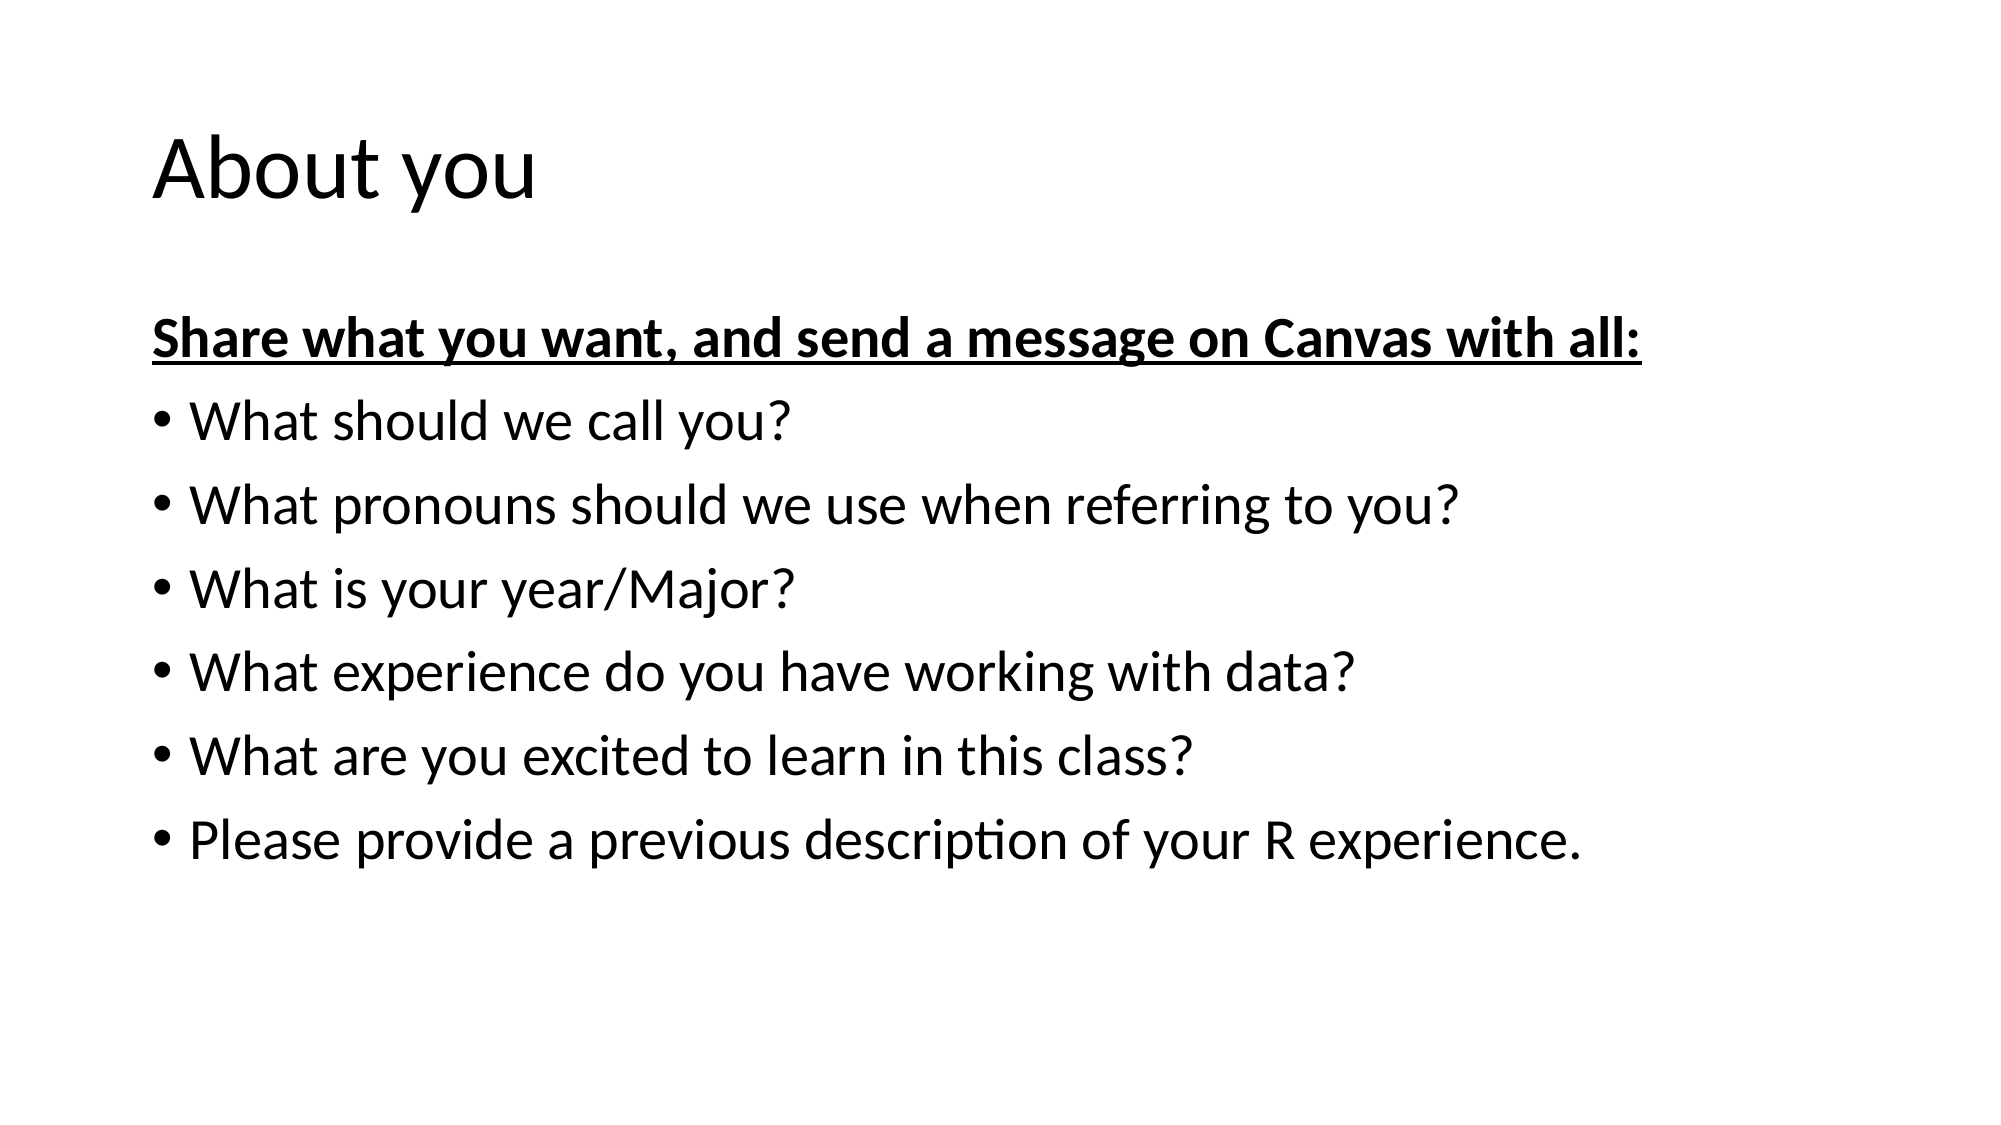

# About you
Share what you want, and send a message on Canvas with all:
What should we call you?
What pronouns should we use when referring to you?
What is your year/Major?
What experience do you have working with data?
What are you excited to learn in this class?
Please provide a previous description of your R experience.